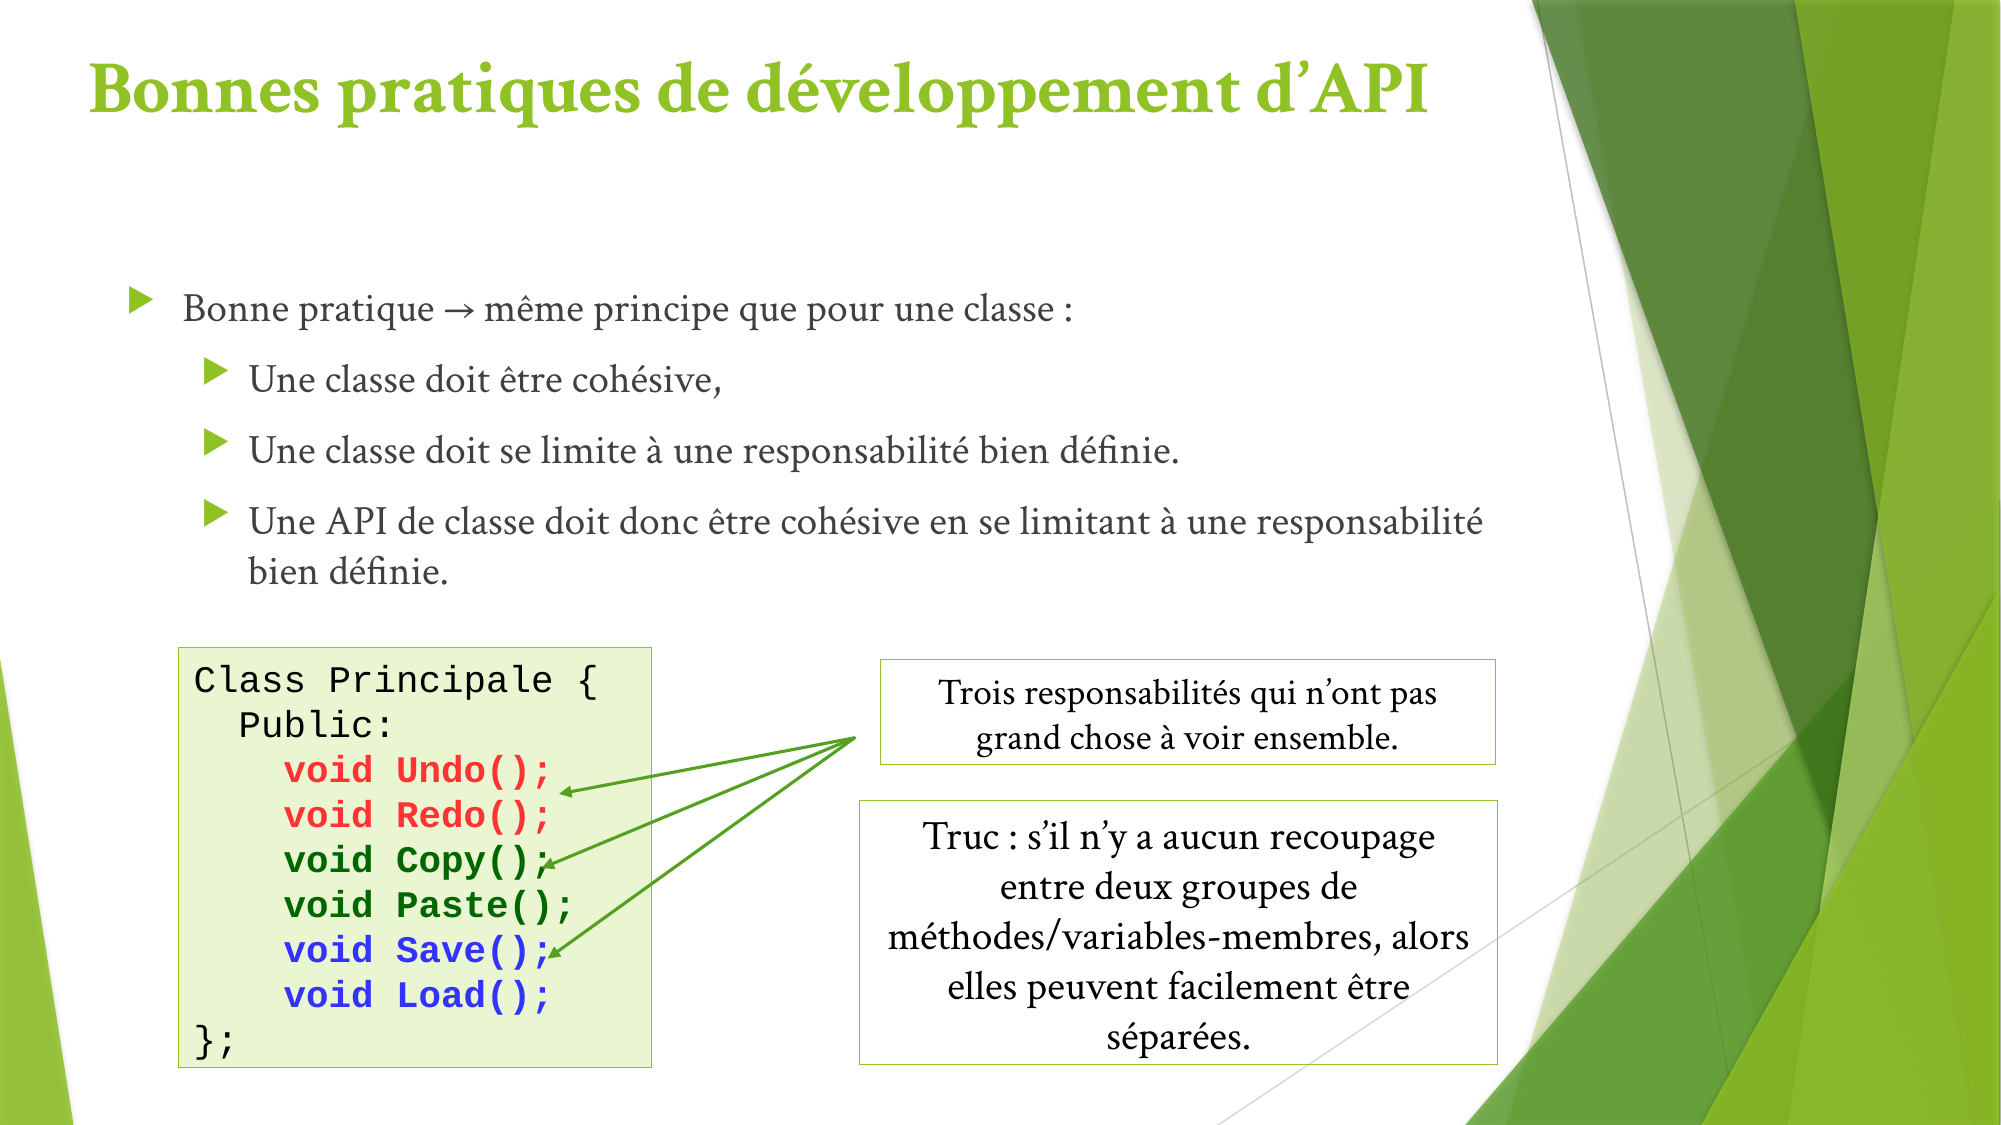

# Bonnes pratiques de développement d’API
Bonne pratique → même principe que pour une classe :
Une classe doit être cohésive,
Une classe doit se limite à une responsabilité bien définie.
Une API de classe doit donc être cohésive en se limitant à une responsabilité bien définie.

Class Principale {
  Public:
    void Undo();
    void Redo();
    void Copy();
    void Paste();
    void Save();
    void Load();
};
Trois responsabilités qui n’ont pas grand chose à voir ensemble.
Truc : s’il n’y a aucun recoupage entre deux groupes de méthodes/variables-membres, alors elles peuvent facilement être séparées.